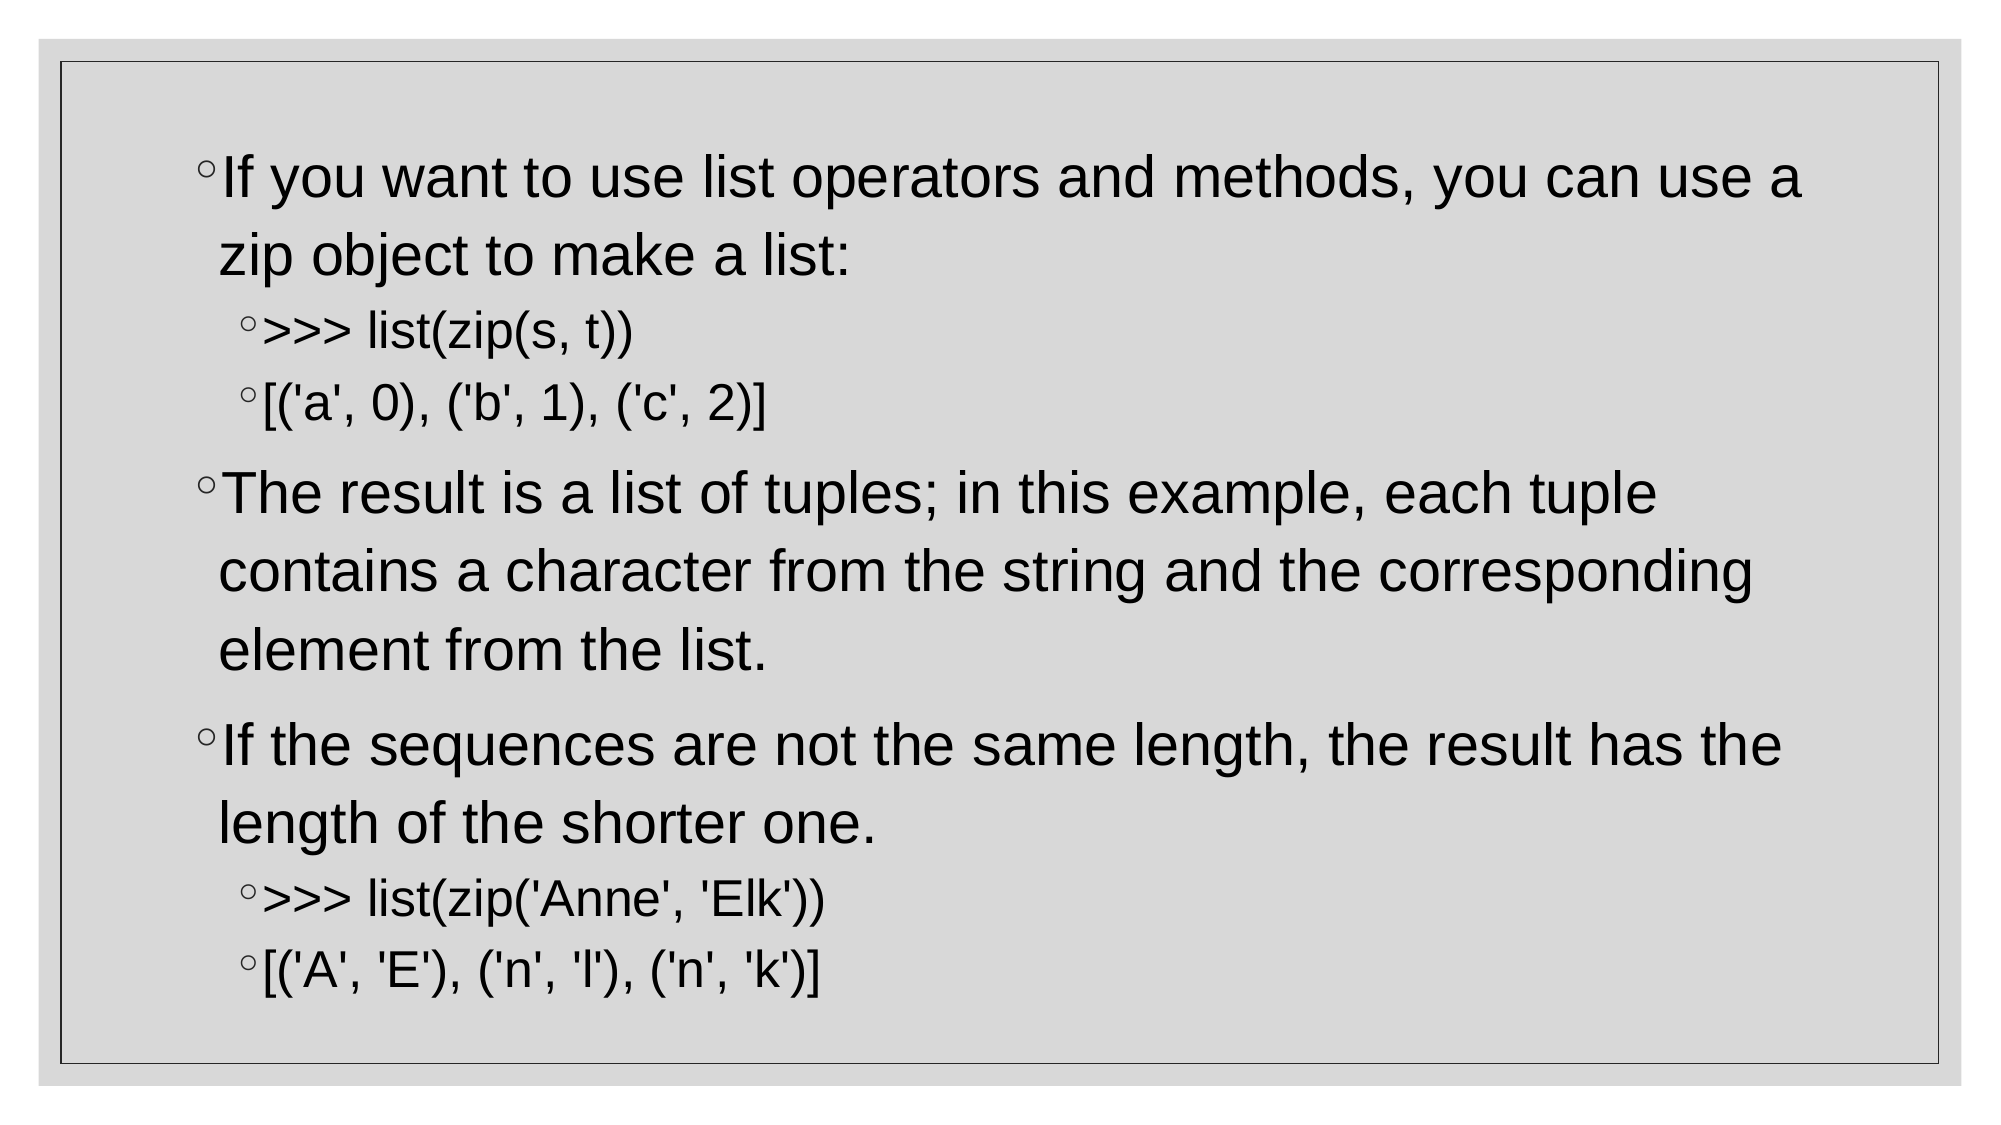

If you want to use list operators and methods, you can use a zip object to make a list:
>>> list(zip(s, t))
[('a', 0), ('b', 1), ('c', 2)]
The result is a list of tuples; in this example, each tuple contains a character from the string and the corresponding element from the list.
If the sequences are not the same length, the result has the length of the shorter one.
>>> list(zip('Anne', 'Elk'))
[('A', 'E'), ('n', 'l'), ('n', 'k')]